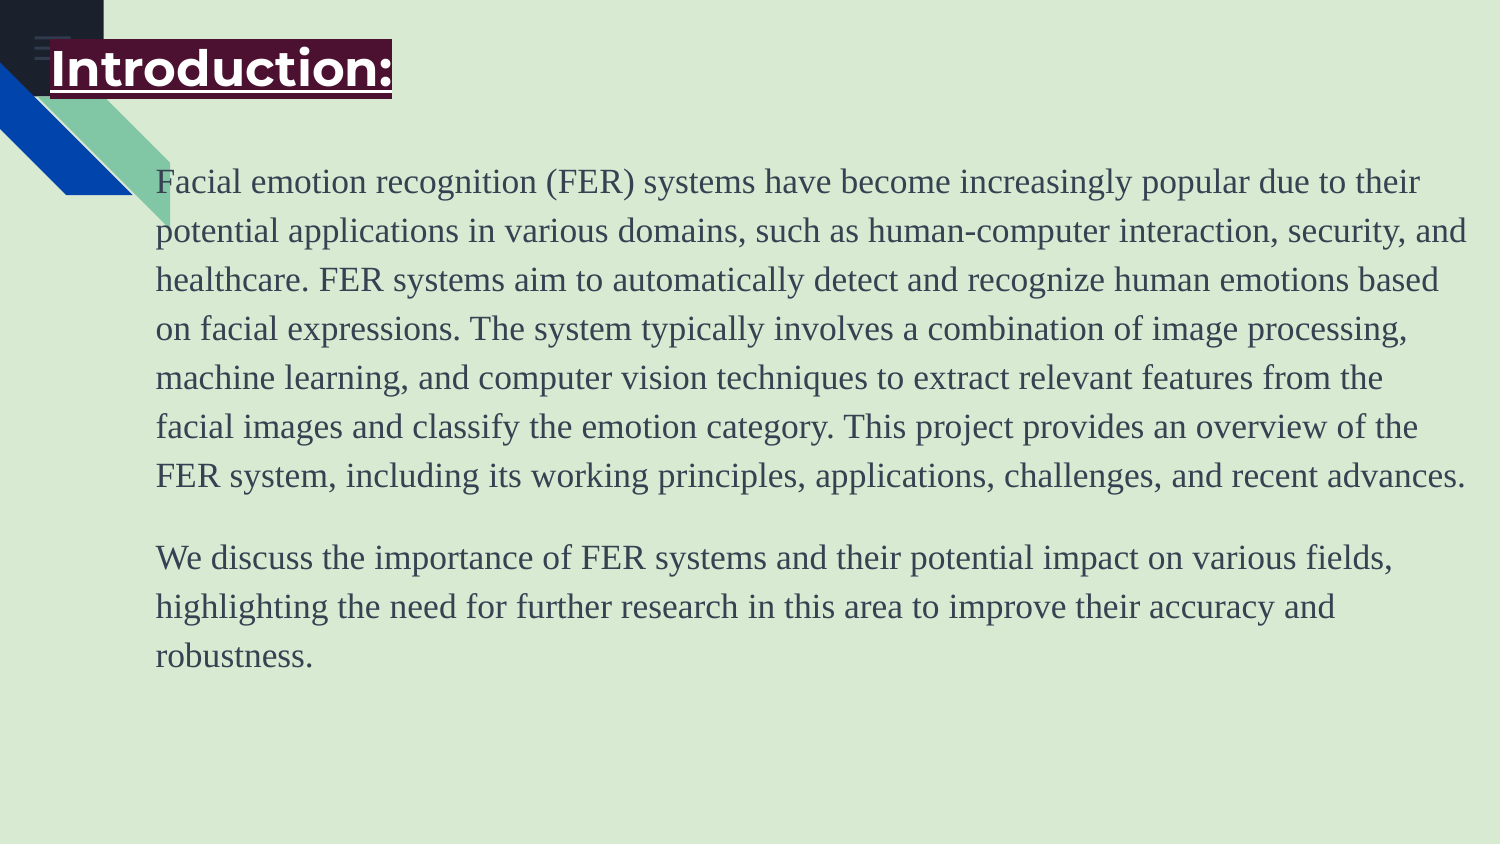

# Introduction:
Facial emotion recognition (FER) systems have become increasingly popular due to their potential applications in various domains, such as human-computer interaction, security, and healthcare. FER systems aim to automatically detect and recognize human emotions based on facial expressions. The system typically involves a combination of image processing, machine learning, and computer vision techniques to extract relevant features from the facial images and classify the emotion category. This project provides an overview of the FER system, including its working principles, applications, challenges, and recent advances.
We discuss the importance of FER systems and their potential impact on various fields, highlighting the need for further research in this area to improve their accuracy and robustness.